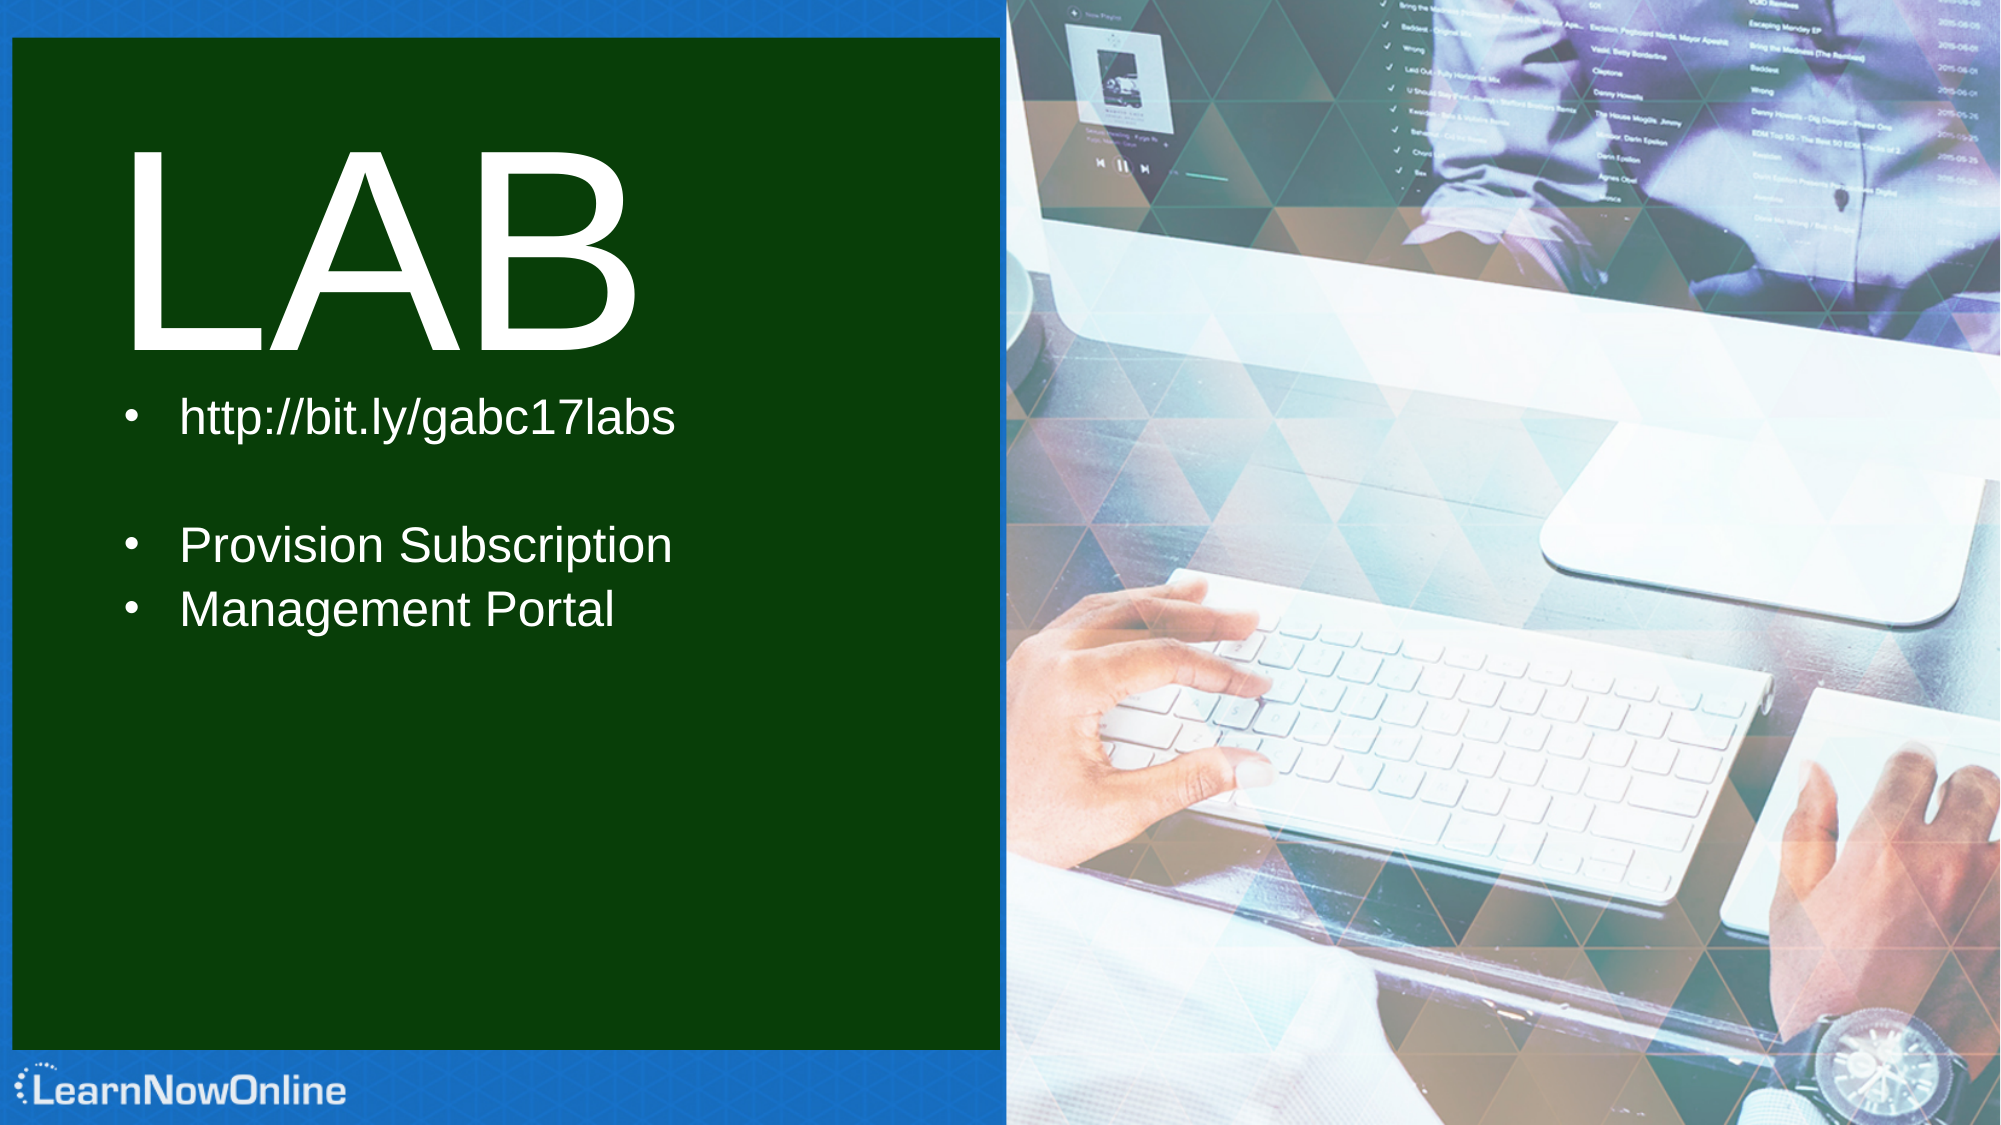

# LAB
http://bit.ly/gabc17labs

Provision Subscription
Management Portal